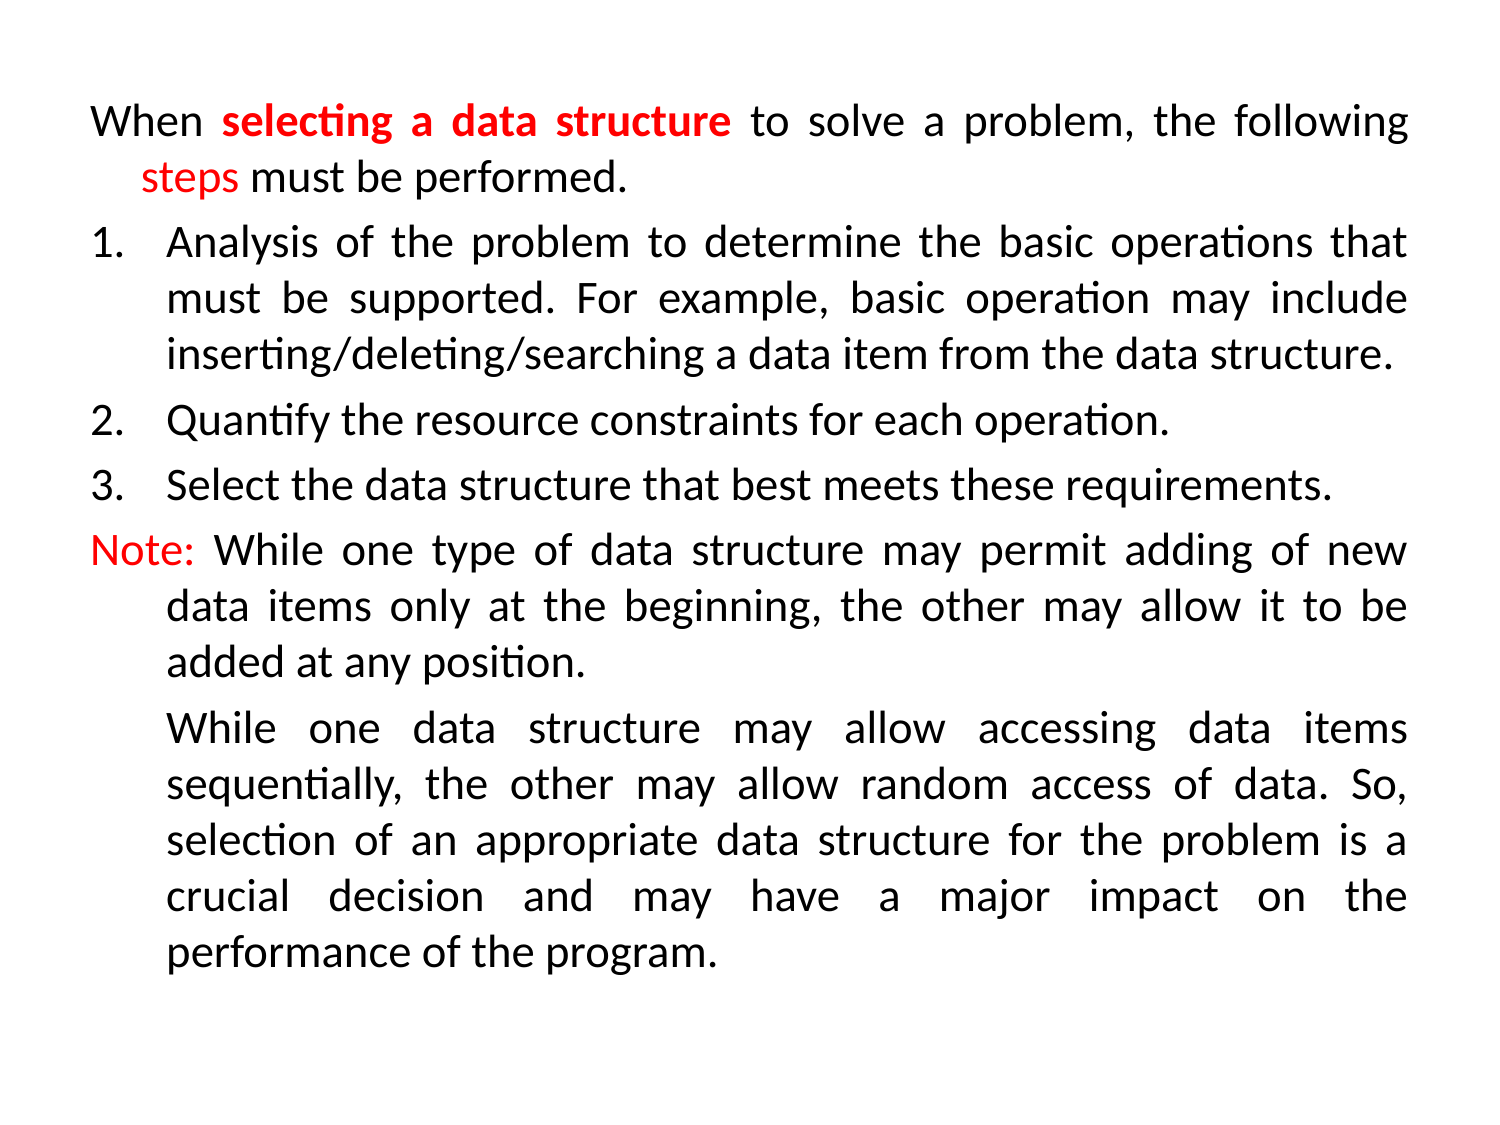

When selecting a data structure to solve a problem, the following steps must be performed.
Analysis of the problem to determine the basic operations that must be supported. For example, basic operation may include inserting/deleting/searching a data item from the data structure.
Quantify the resource constraints for each operation.
Select the data structure that best meets these requirements.
Note: While one type of data structure may permit adding of new data items only at the beginning, the other may allow it to be added at any position.
	While one data structure may allow accessing data items sequentially, the other may allow random access of data. So, selection of an appropriate data structure for the problem is a crucial decision and may have a major impact on the performance of the program.